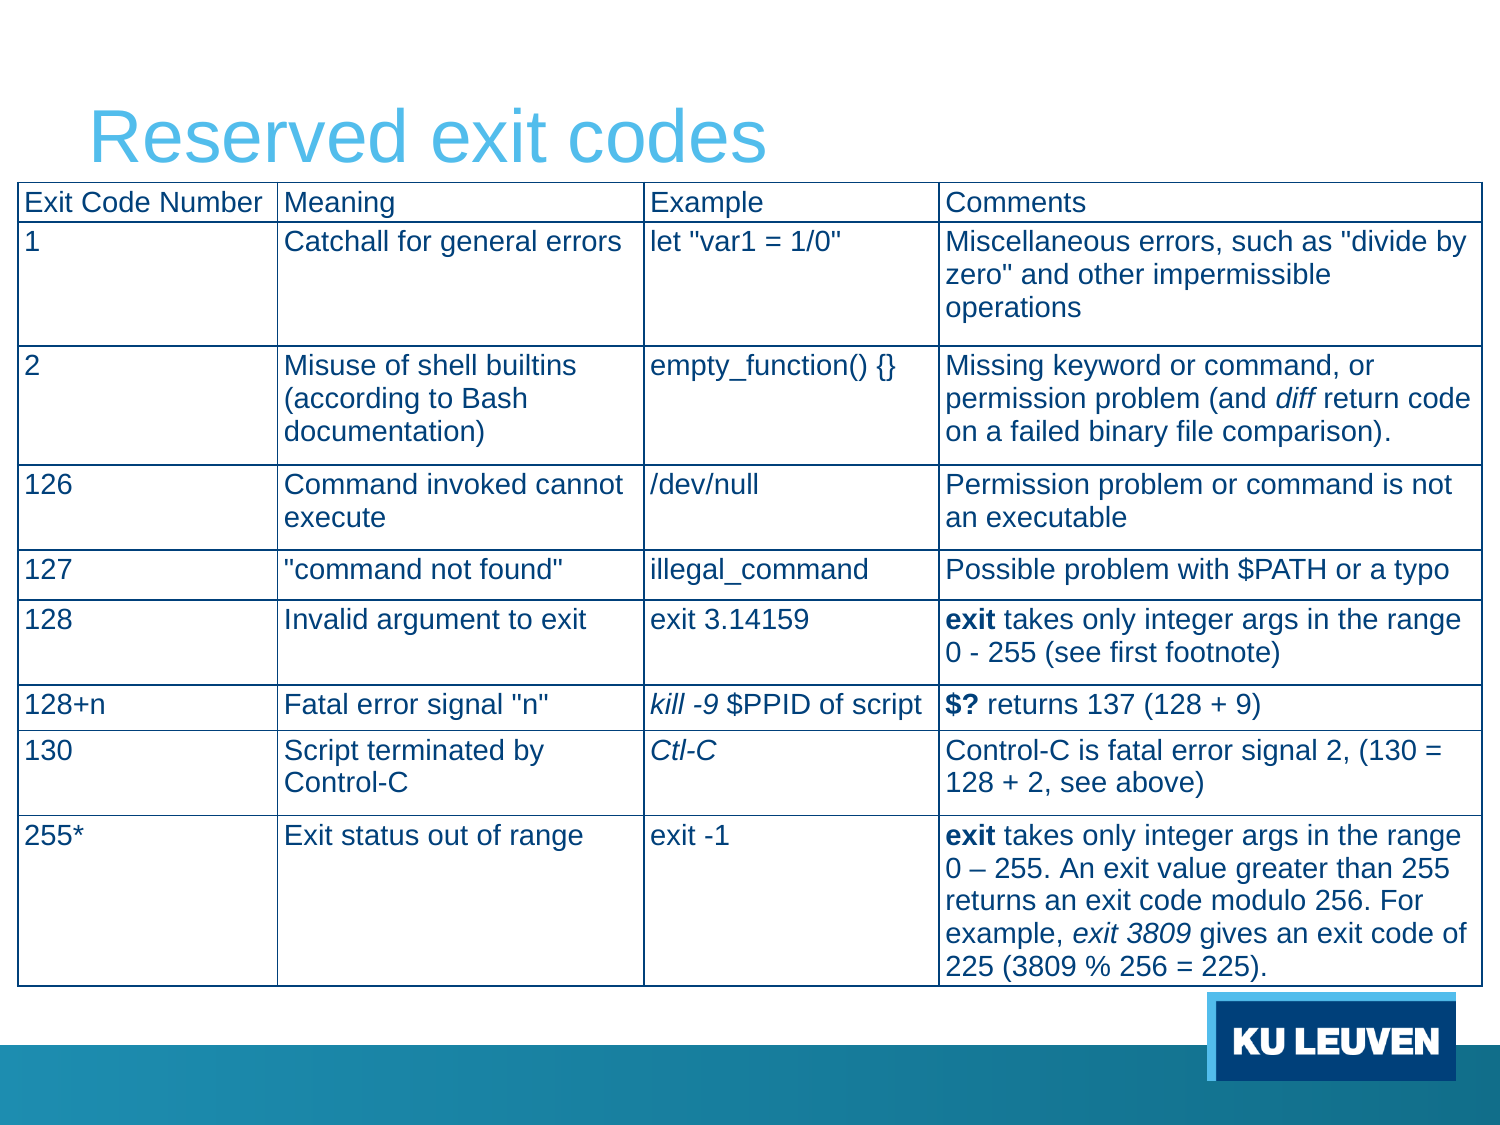

# Reserved exit codes
| Exit Code Number | Meaning | Example | Comments |
| --- | --- | --- | --- |
| 1 | Catchall for general errors | let "var1 = 1/0" | Miscellaneous errors, such as "divide by zero" and other impermissible operations |
| 2 | Misuse of shell builtins (according to Bash documentation) | empty\_function() {} | Missing keyword or command, or permission problem (and diff return code on a failed binary file comparison). |
| 126 | Command invoked cannot execute | /dev/null | Permission problem or command is not an executable |
| 127 | "command not found" | illegal\_command | Possible problem with $PATH or a typo |
| 128 | Invalid argument to exit | exit 3.14159 | exit takes only integer args in the range 0 - 255 (see first footnote) |
| 128+n | Fatal error signal "n" | kill -9 $PPID of script | $? returns 137 (128 + 9) |
| 130 | Script terminated by Control-C | Ctl-C | Control-C is fatal error signal 2, (130 = 128 + 2, see above) |
| 255\* | Exit status out of range | exit -1 | exit takes only integer args in the range 0 – 255. An exit value greater than 255 returns an exit code modulo 256. For example, exit 3809 gives an exit code of 225 (3809 % 256 = 225). |